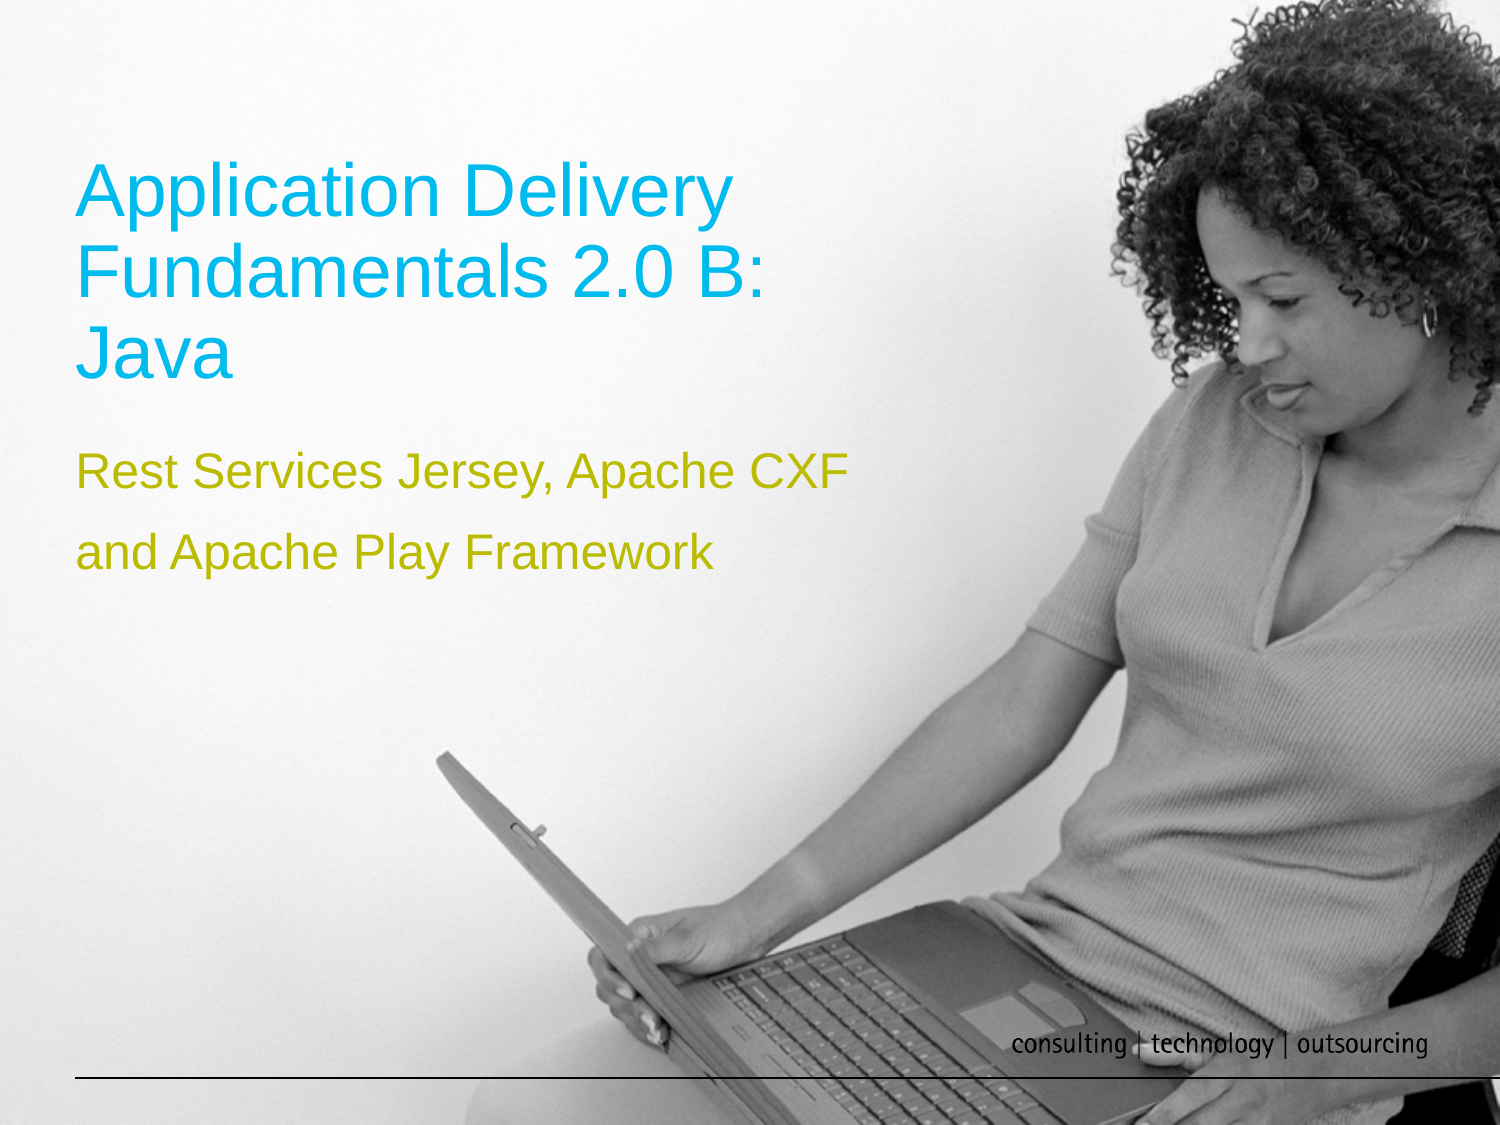

Application Delivery Fundamentals 2.0 B:
Java
Rest Services Jersey, Apache CXF and Apache Play Framework